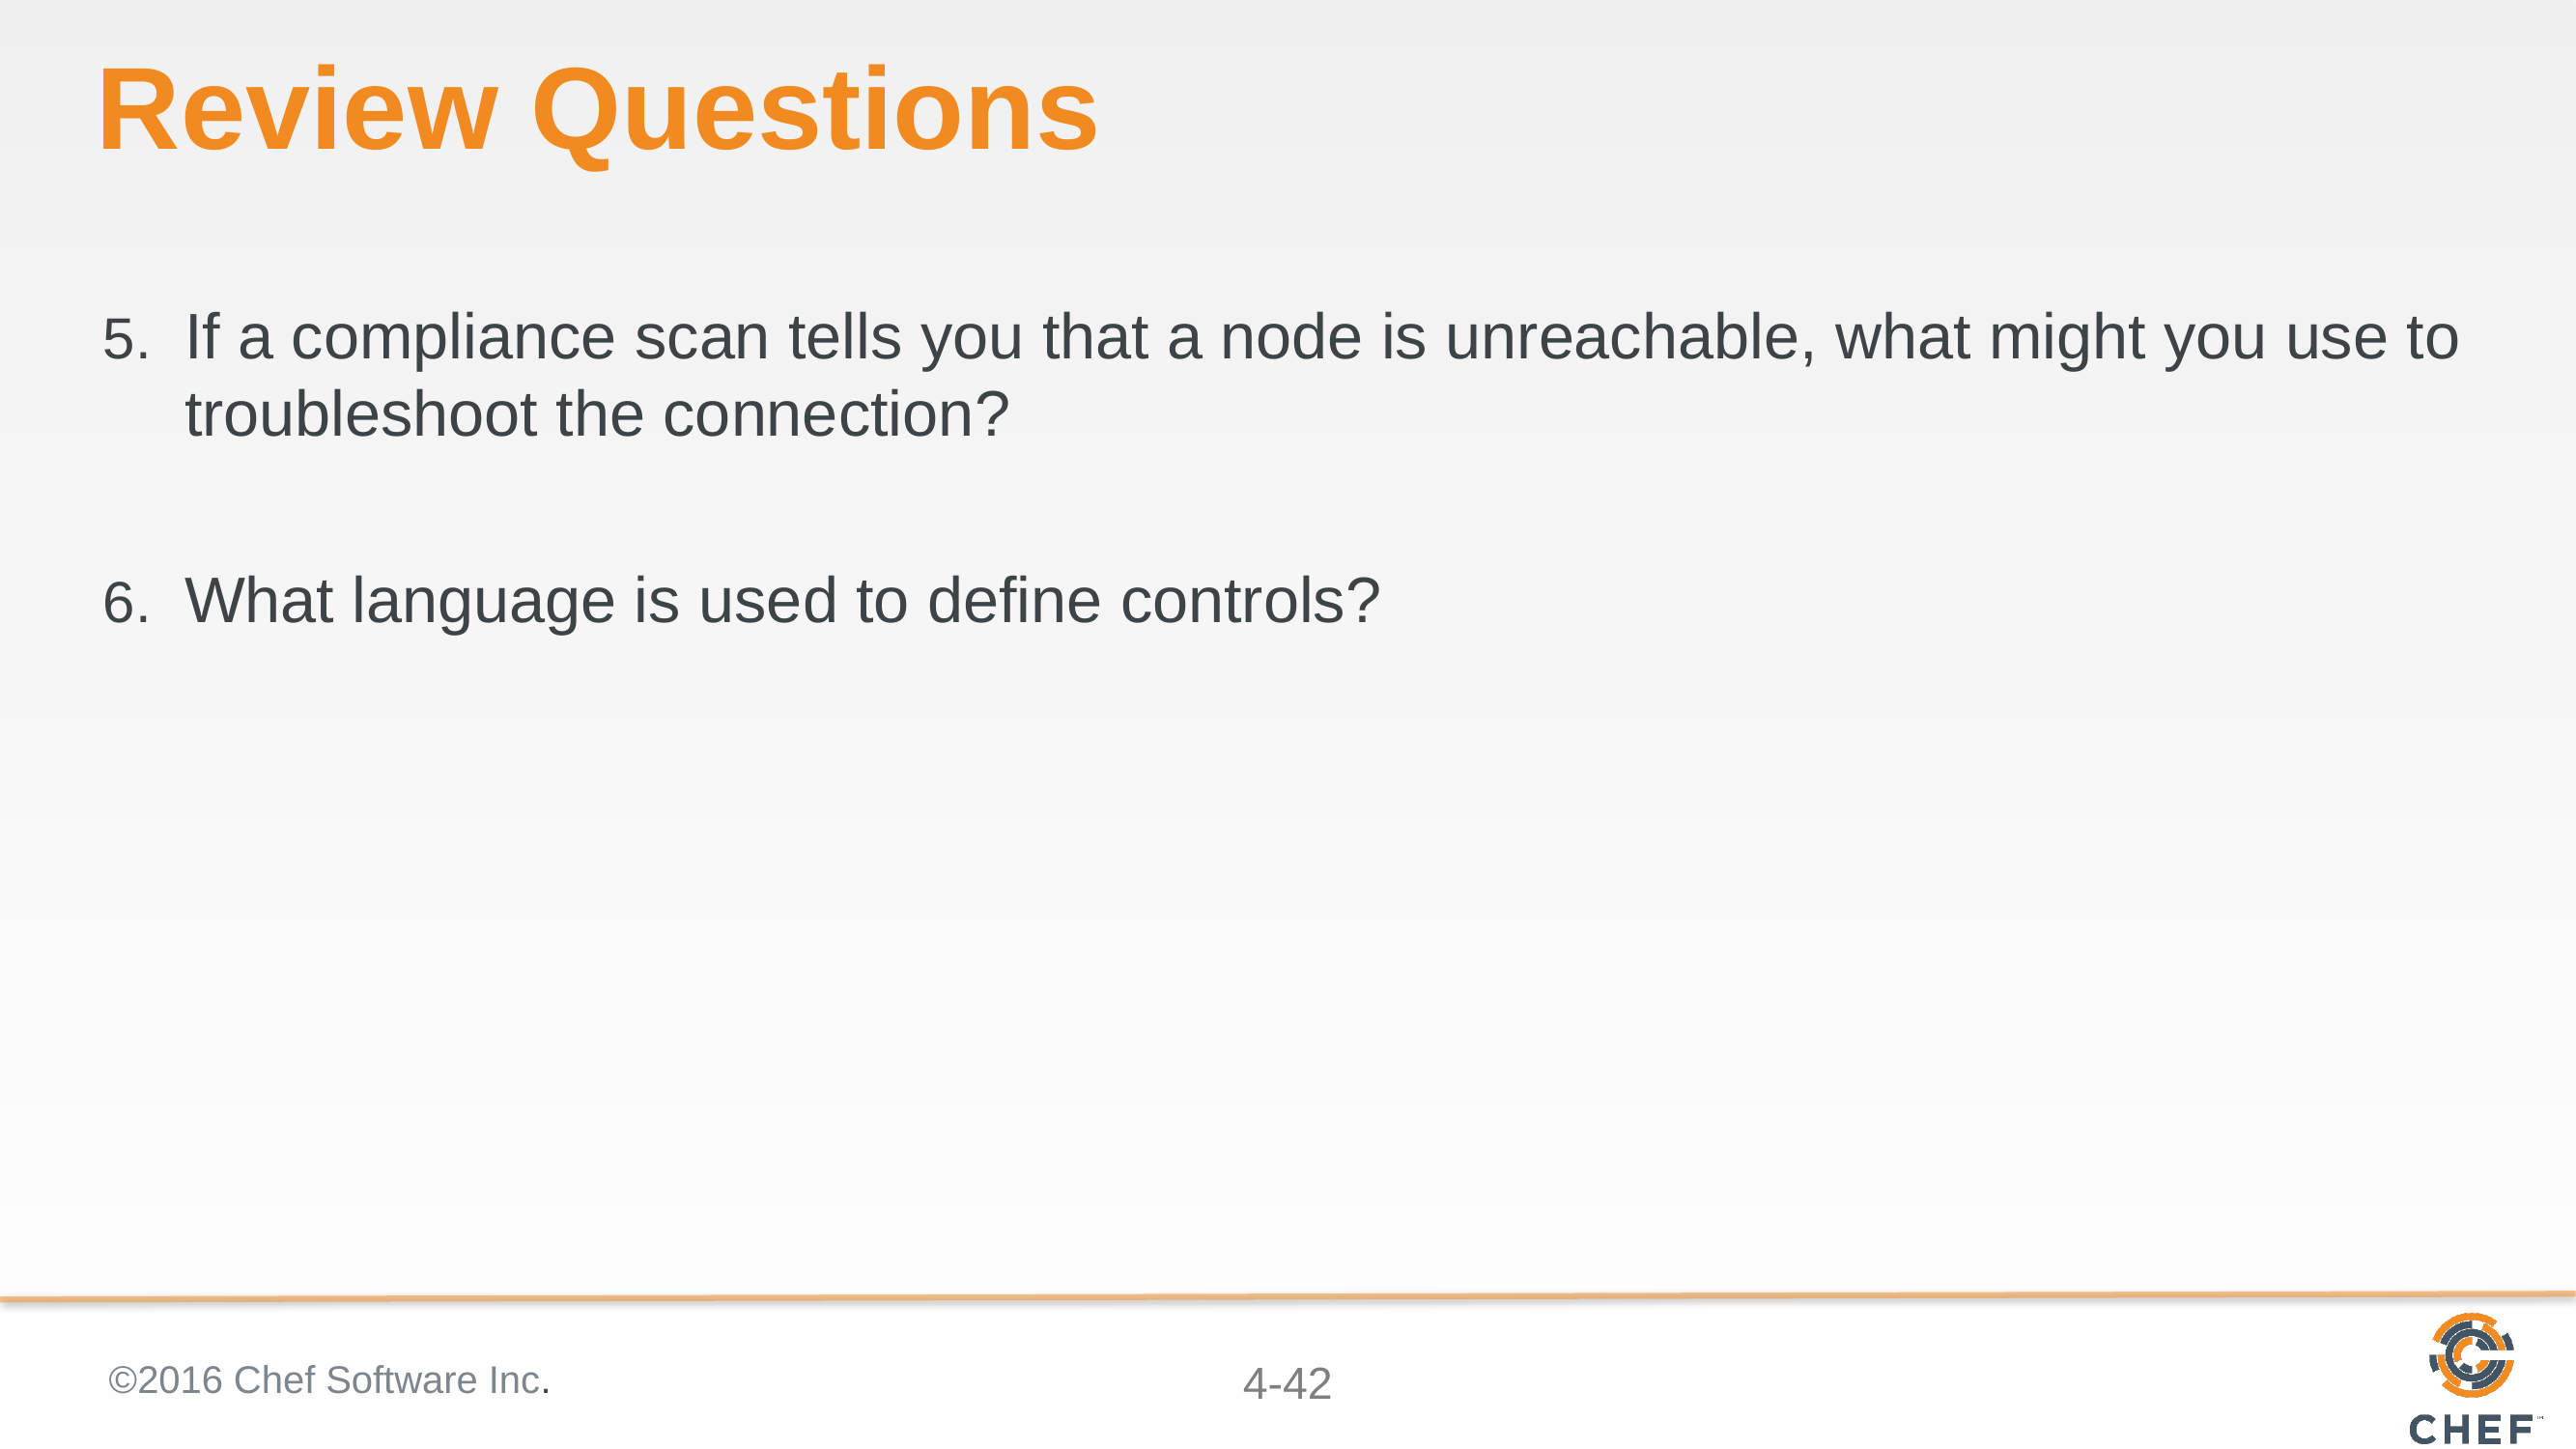

# Review Questions
If a compliance scan tells you that a node is unreachable, what might you use to troubleshoot the connection?
What language is used to define controls?